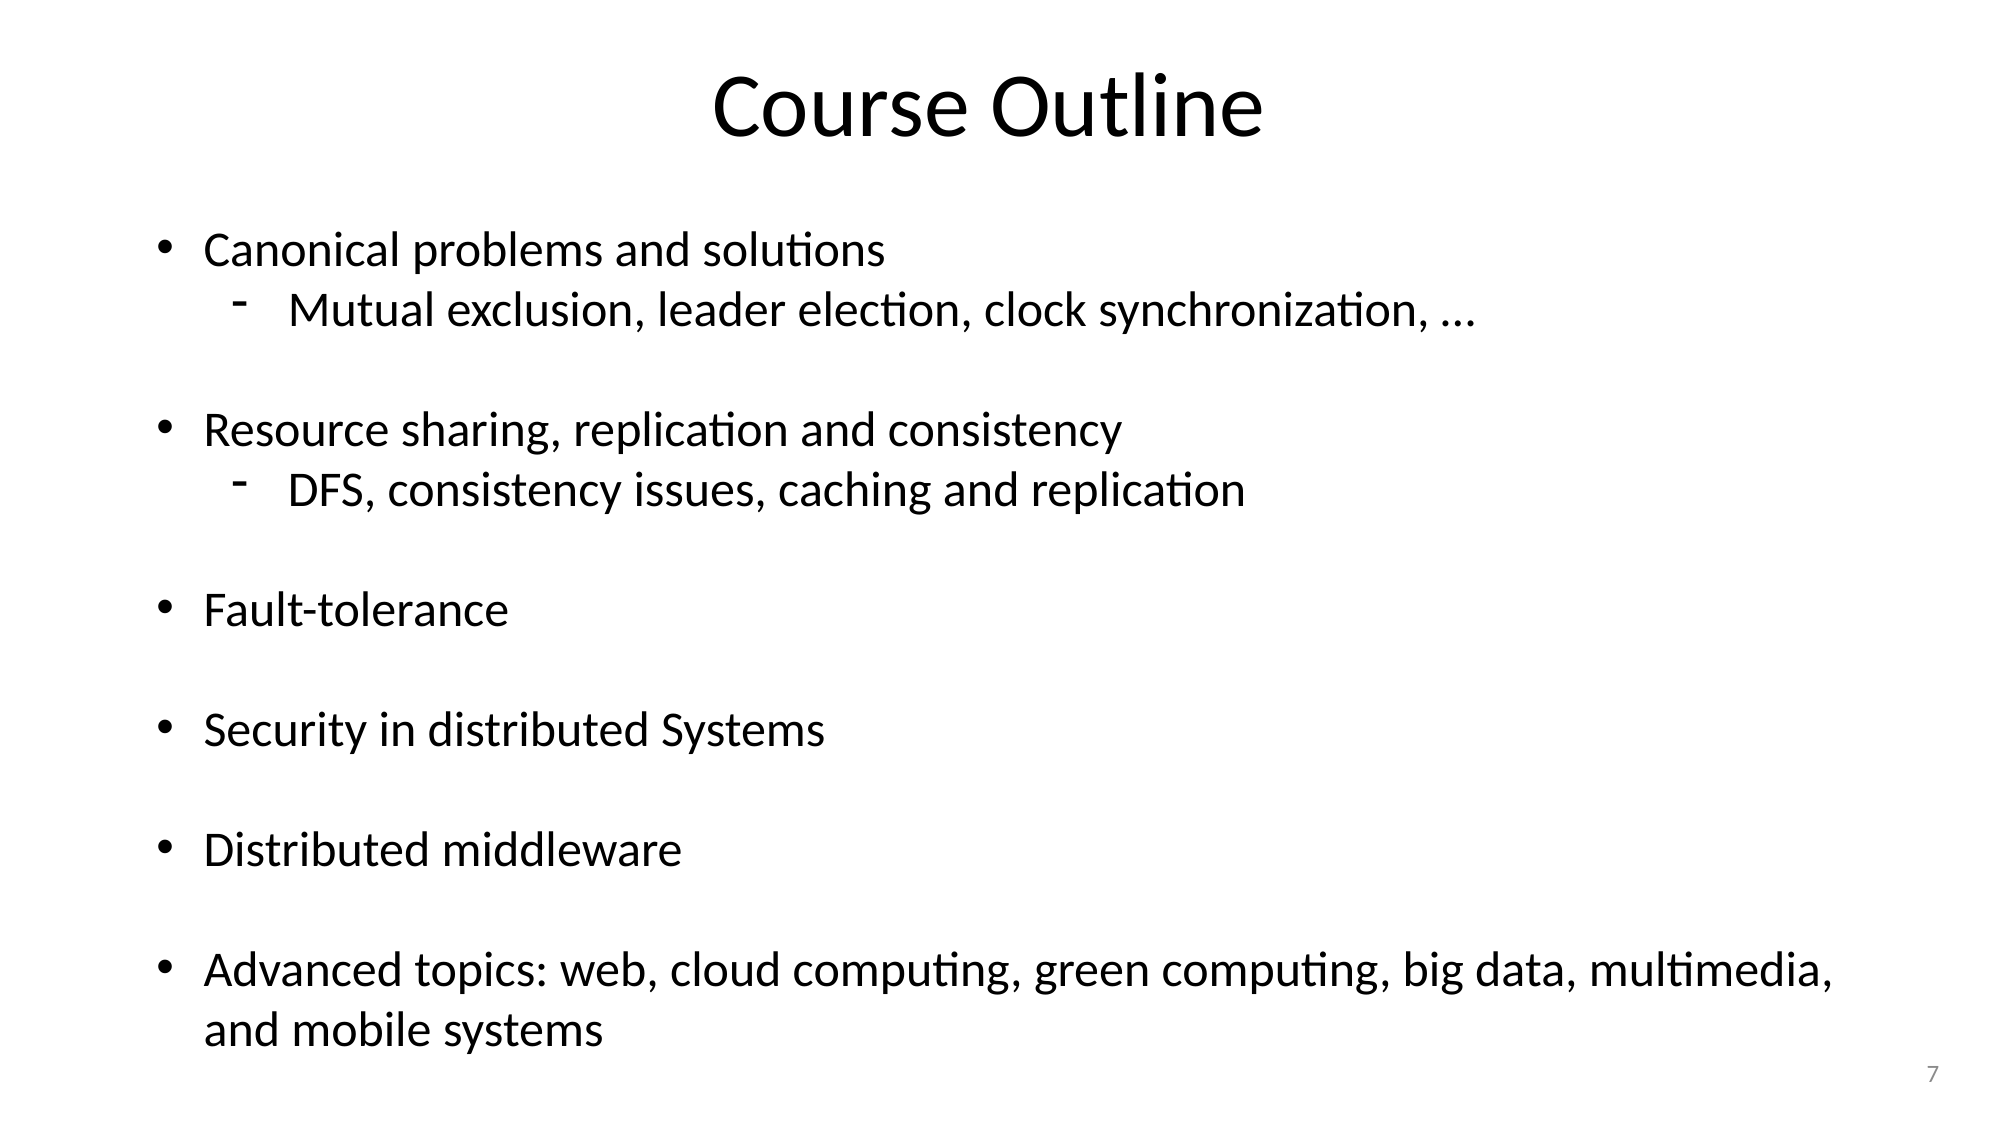

# Course Outline
Canonical problems and solutions
Mutual exclusion, leader election, clock synchronization, …

Resource sharing, replication and consistency
DFS, consistency issues, caching and replication

Fault-tolerance

Security in distributed Systems

Distributed middleware

Advanced topics: web, cloud computing, green computing, big data, multimedia, and mobile systems
7